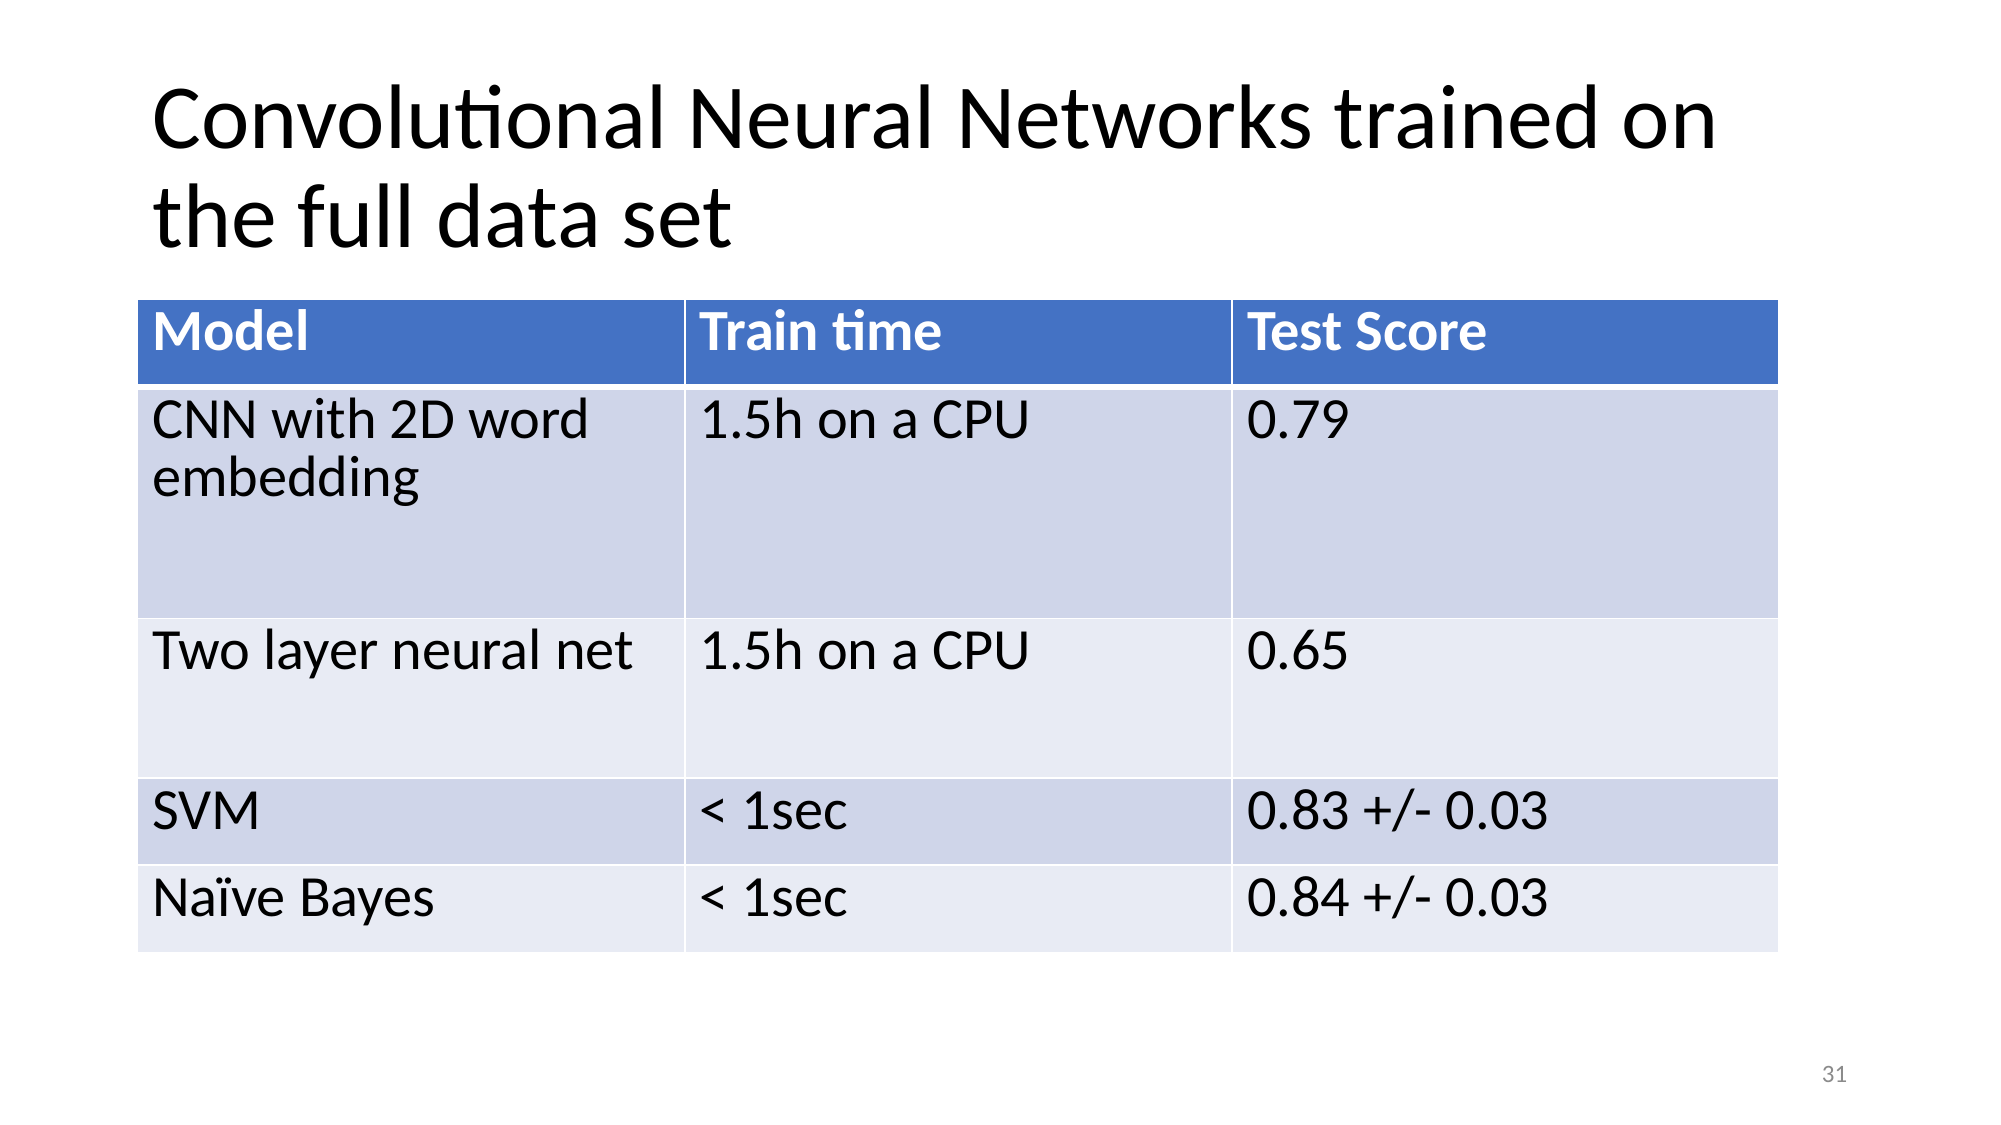

# Convolutional Neural Networks trained on the full data set
| Model | Train time | Test Score |
| --- | --- | --- |
| CNN with 2D word embedding | 1.5h on a CPU | 0.79 |
| Two layer neural net | 1.5h on a CPU | 0.65 |
| SVM | < 1sec | 0.83 +/- 0.03 |
| Naïve Bayes | < 1sec | 0.84 +/- 0.03 |

31